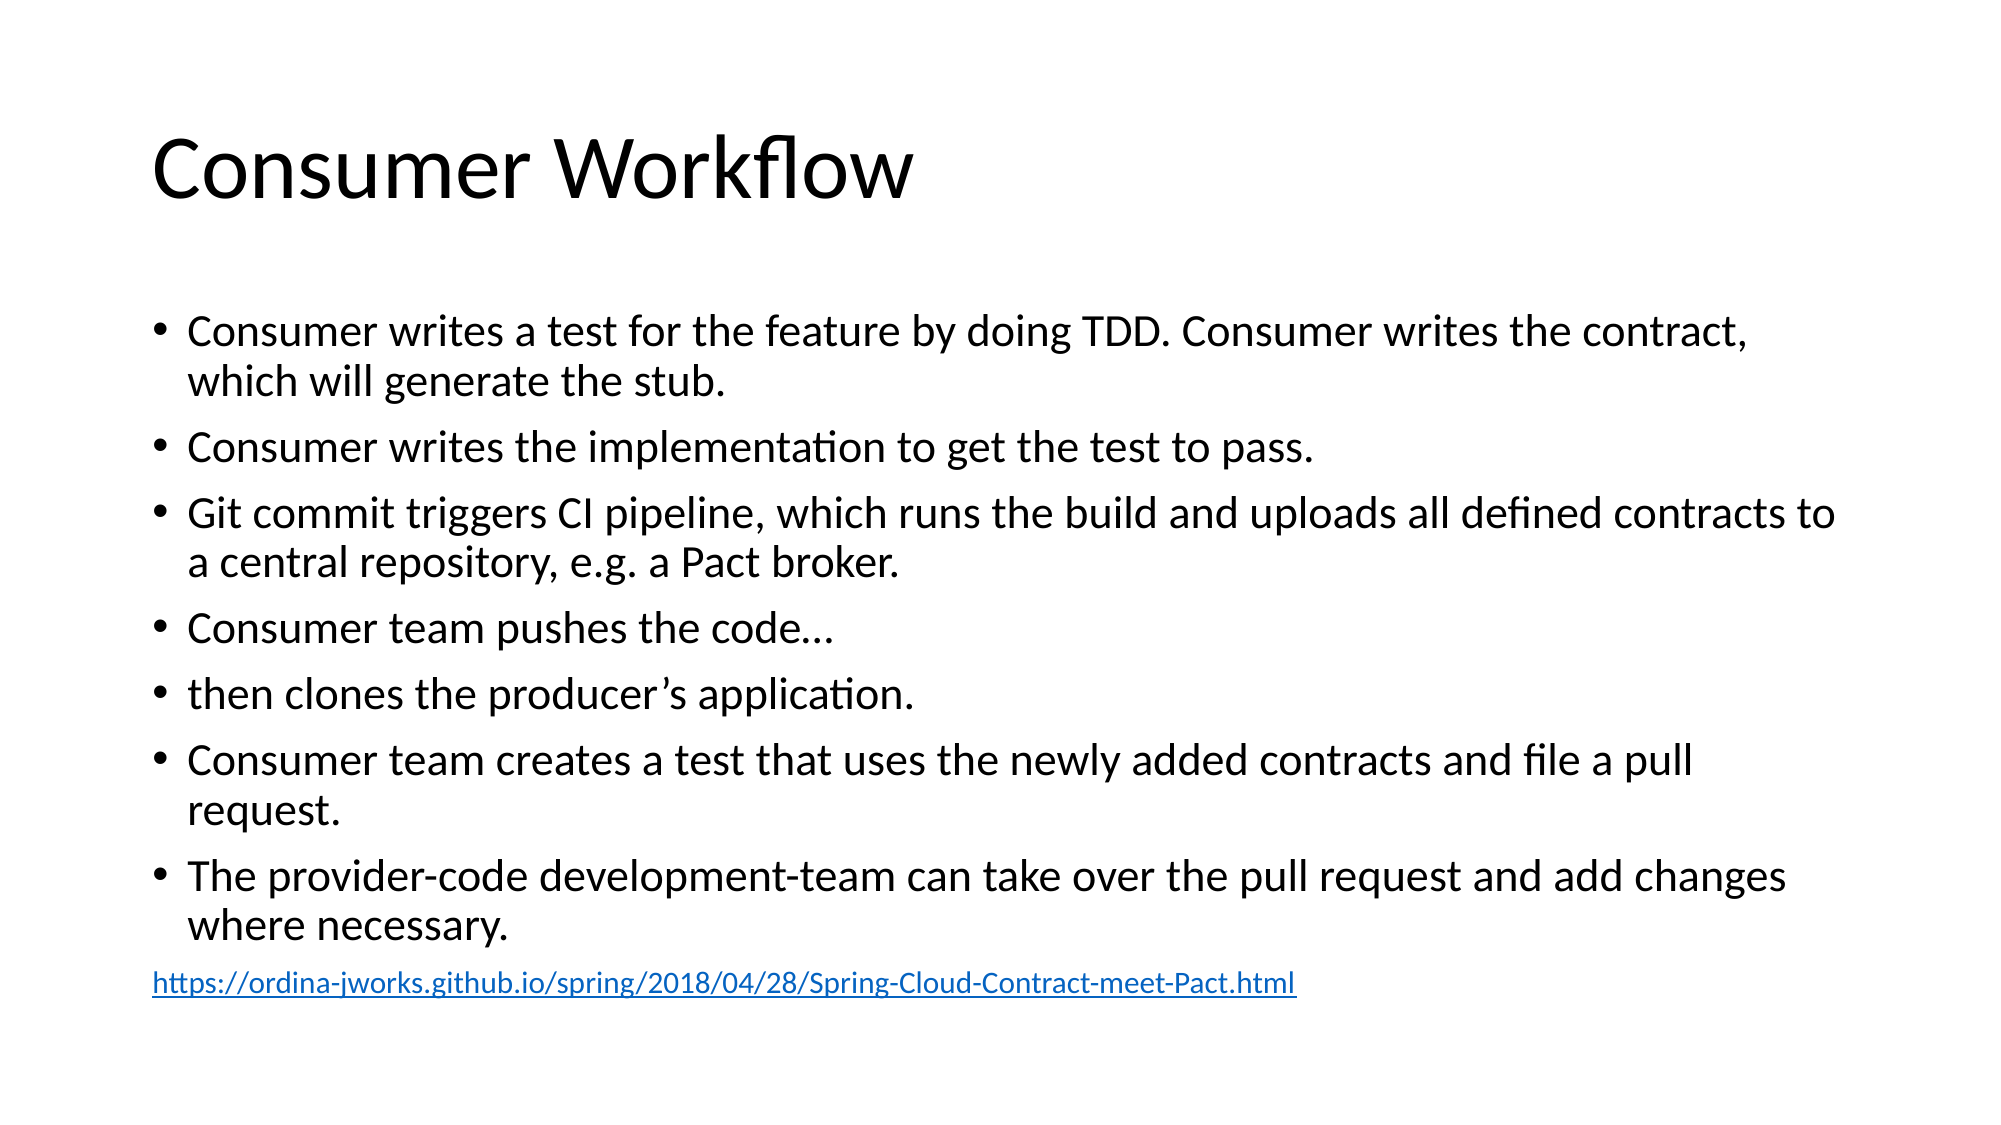

# Consumer Workflow
Consumer writes a test for the feature by doing TDD. Consumer writes the contract, which will generate the stub.
Consumer writes the implementation to get the test to pass.
Git commit triggers CI pipeline, which runs the build and uploads all defined contracts to a central repository, e.g. a Pact broker.
Consumer team pushes the code…
then clones the producer’s application.
Consumer team creates a test that uses the newly added contracts and file a pull request.
The provider-code development-team can take over the pull request and add changes where necessary.
https://ordina-jworks.github.io/spring/2018/04/28/Spring-Cloud-Contract-meet-Pact.html